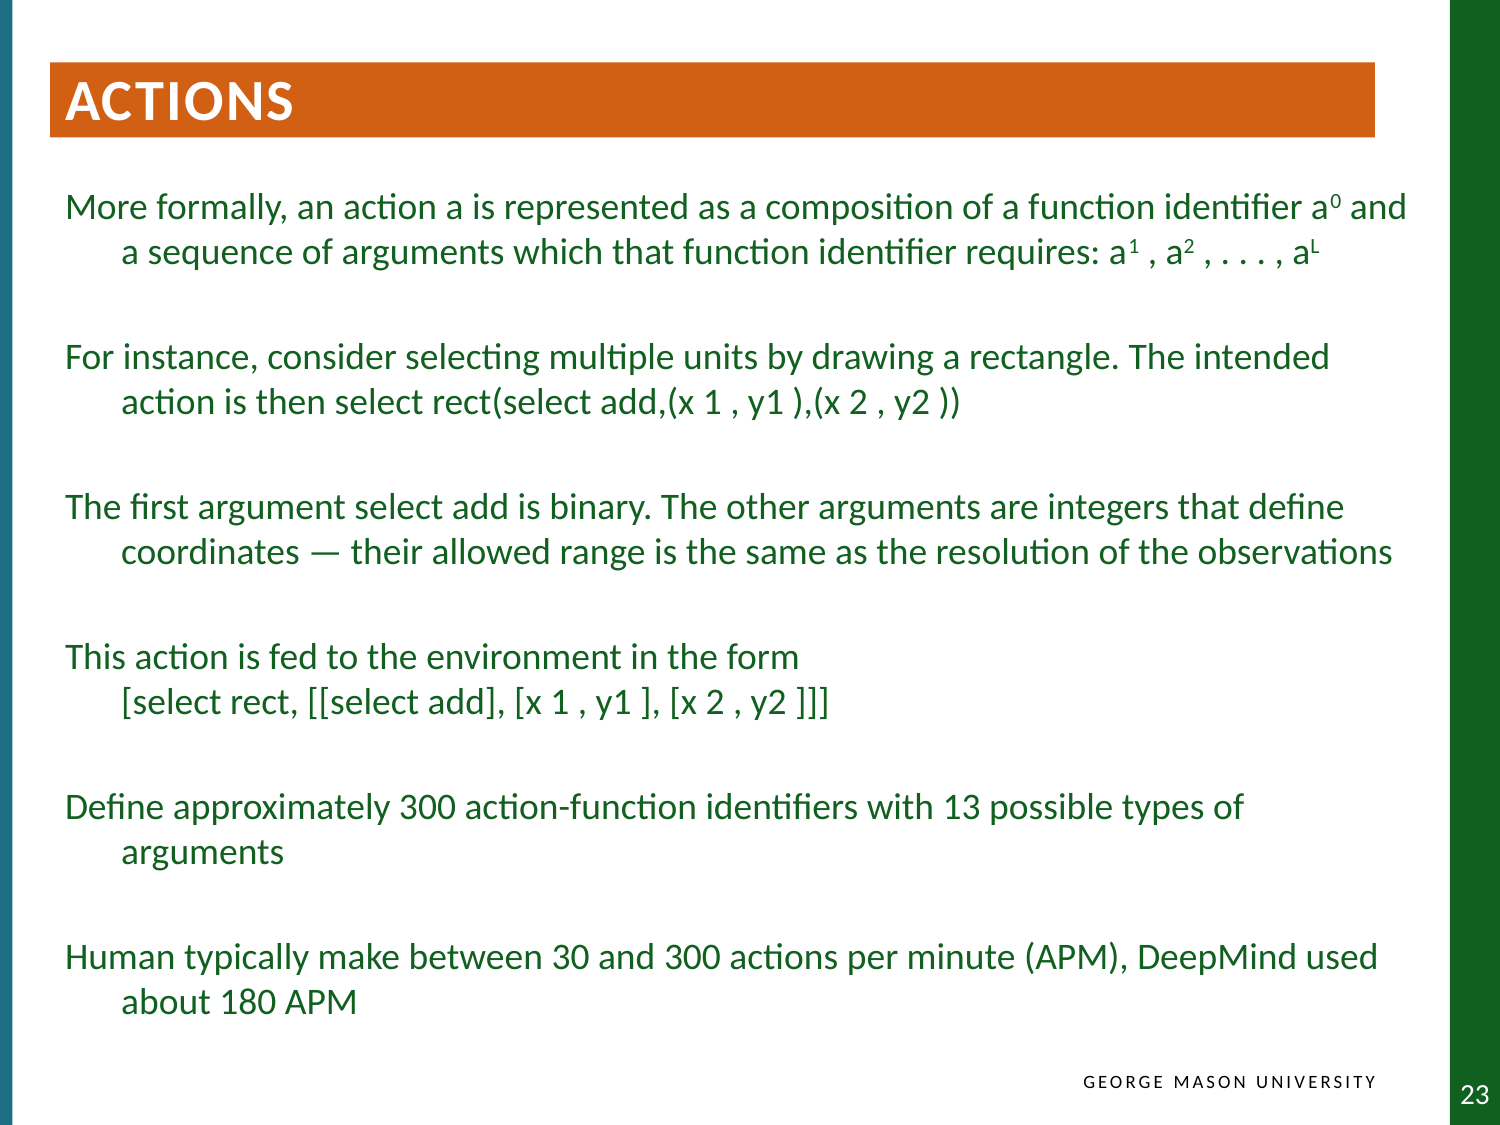

Actions
More formally, an action a is represented as a composition of a function identifier a0 and a sequence of arguments which that function identifier requires: a1 , a2 , . . . , aL

For instance, consider selecting multiple units by drawing a rectangle. The intended action is then select rect(select add,(x 1 , y1 ),(x 2 , y2 ))

The first argument select add is binary. The other arguments are integers that define coordinates — their allowed range is the same as the resolution of the observations

This action is fed to the environment in the form                                                            [select rect, [[select add], [x 1 , y1 ], [x 2 , y2 ]]]

Define approximately 300 action-function identifiers with 13 possible types of arguments

Human typically make between 30 and 300 actions per minute (APM), DeepMind used about 180 APM